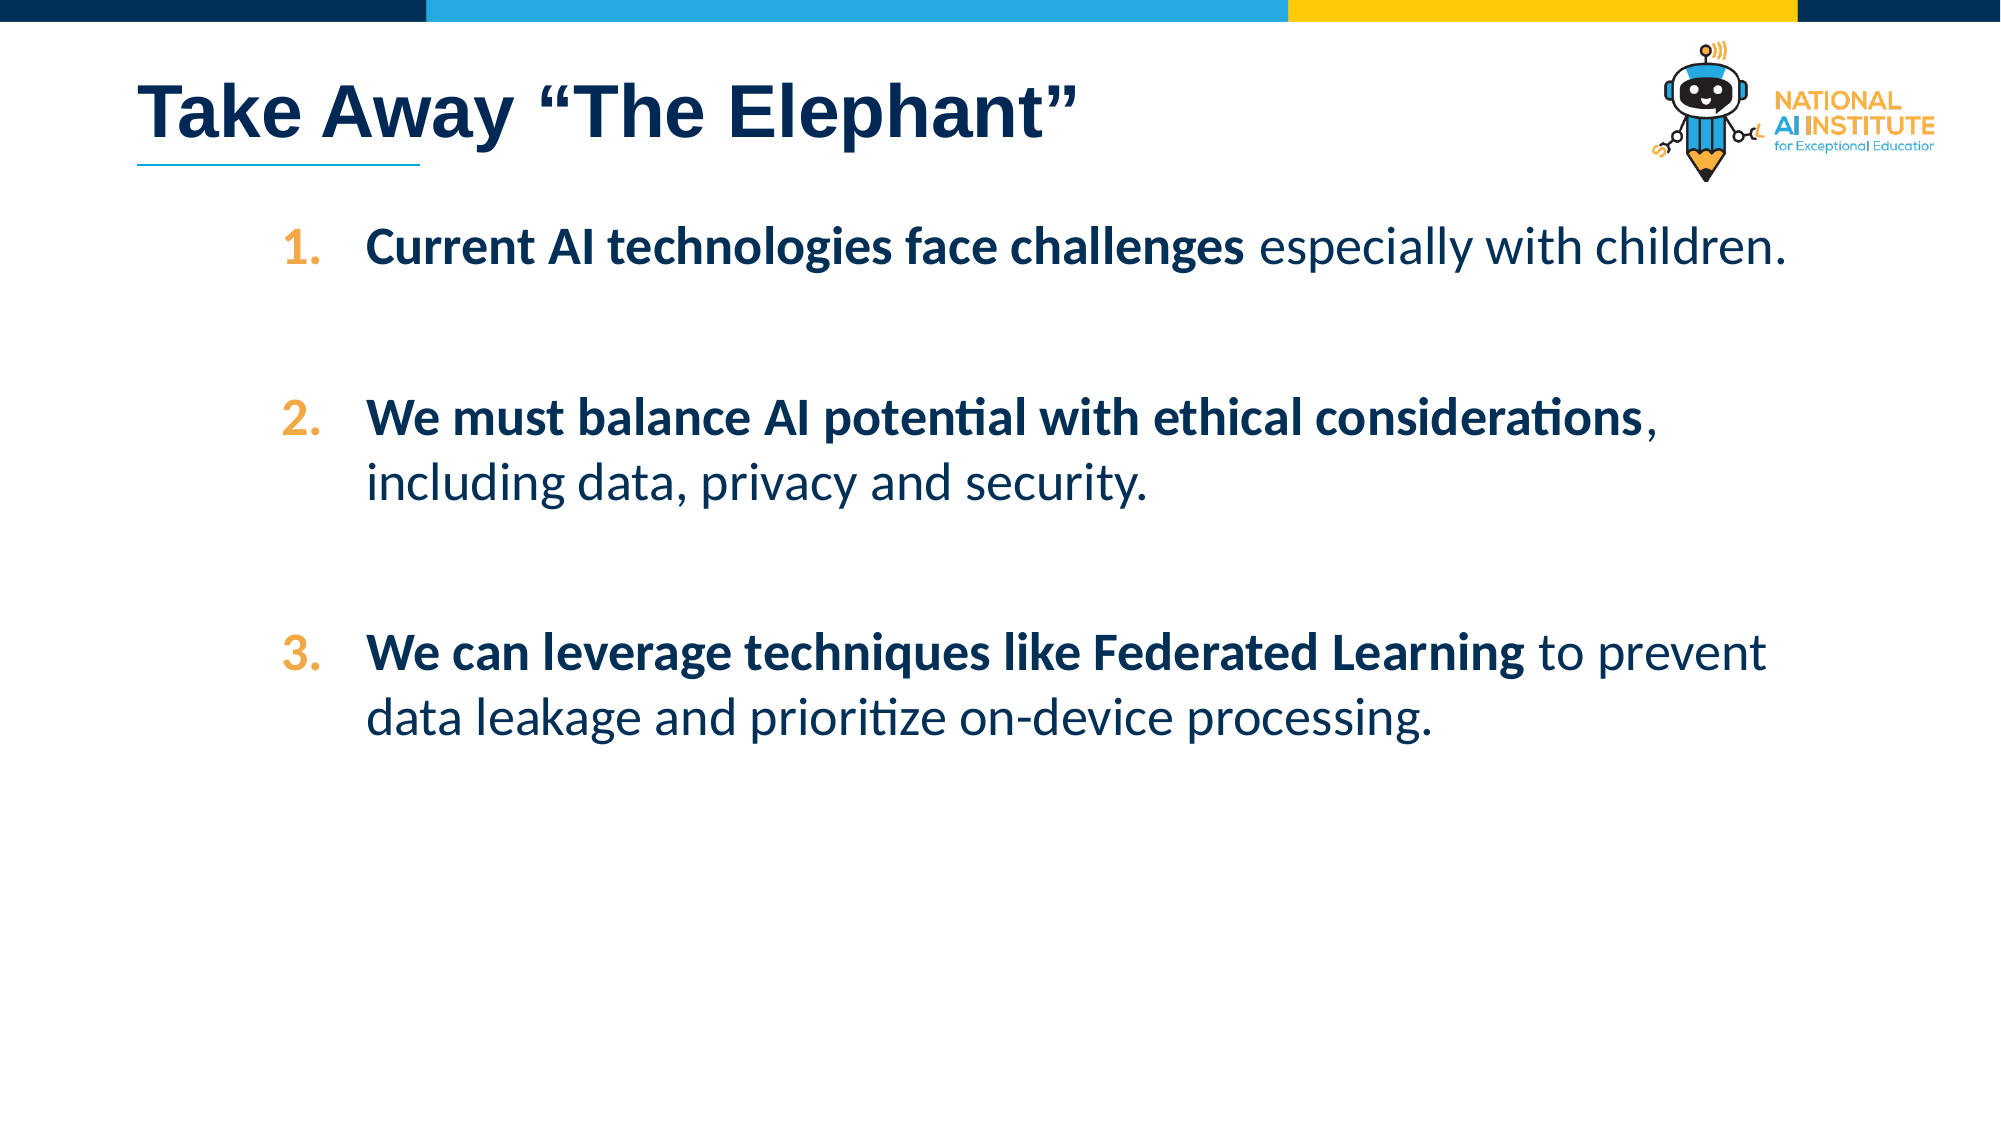

# Take Away “The Elephant”
Current AI technologies face challenges especially with children.

We must balance AI potential with ethical considerations, including data, privacy and security.

We can leverage techniques like Federated Learning to prevent data leakage and prioritize on-device processing.